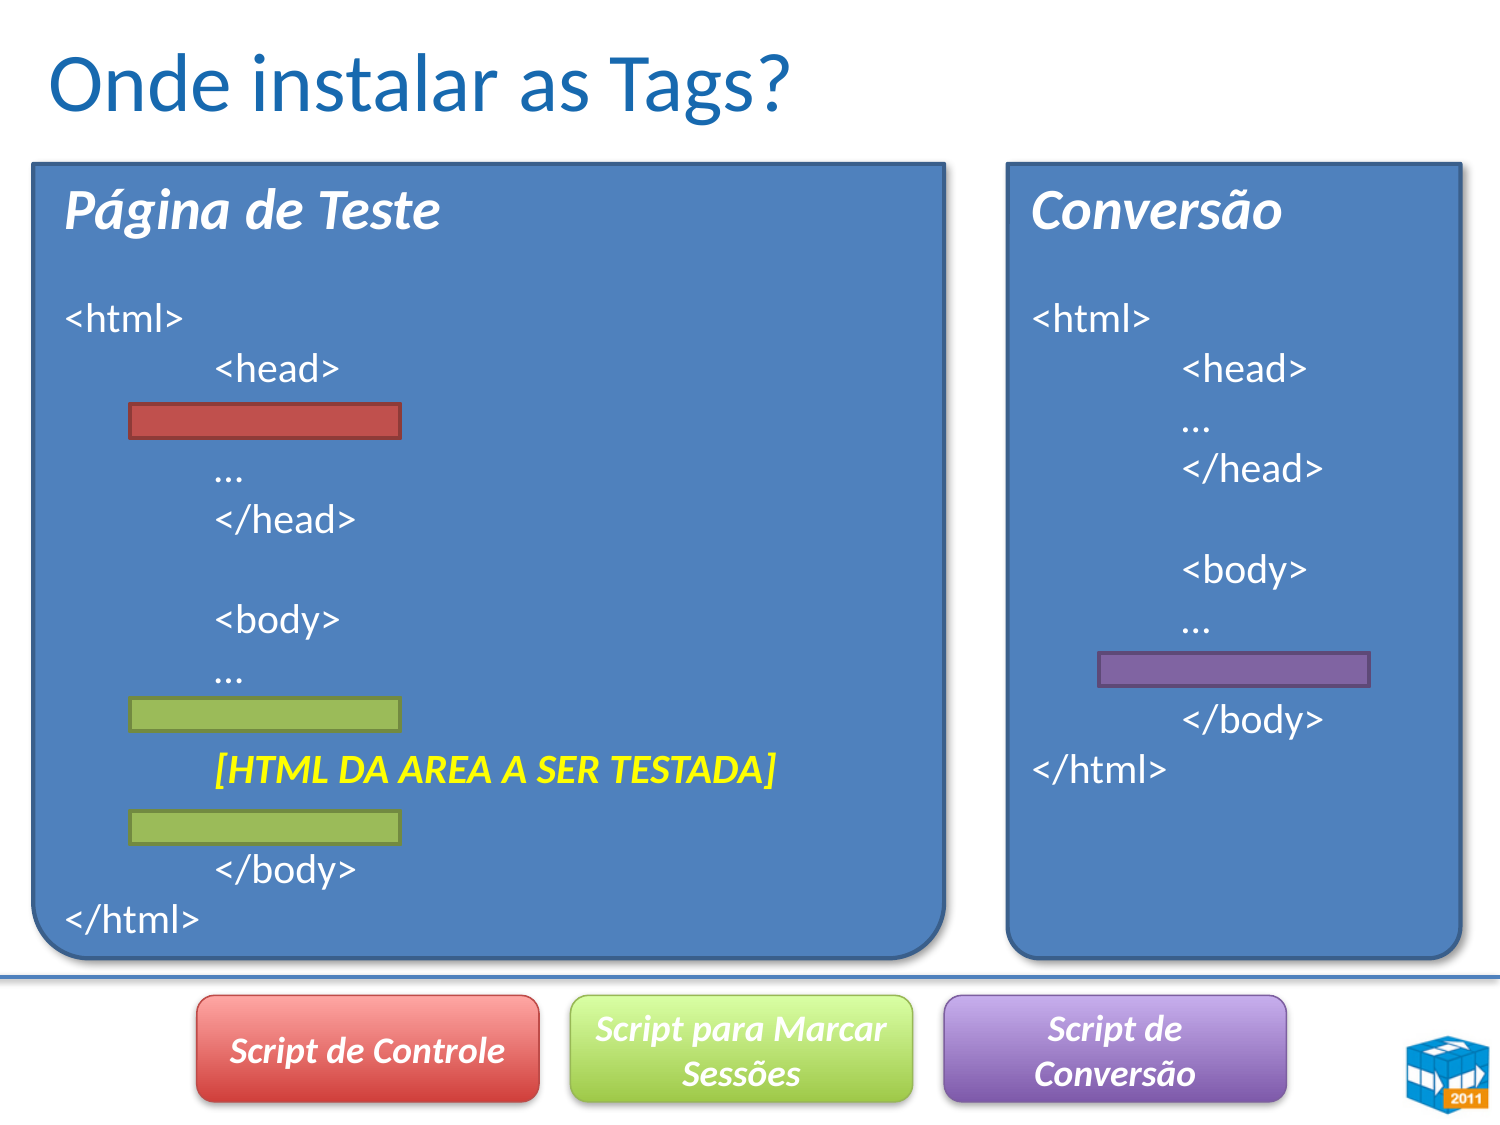

# Onde instalar as Tags?
Página de Teste

<html>
	<head>

	…
	</head>

	<body>
	…

	[HTML DA AREA A SER TESTADA]

	</body>
</html>
Conversão

<html>
	<head>
	…
	</head>

	<body>
	…

	</body>
</html>

Script de Controle
Script para Marcar Sessões
Script de Conversão